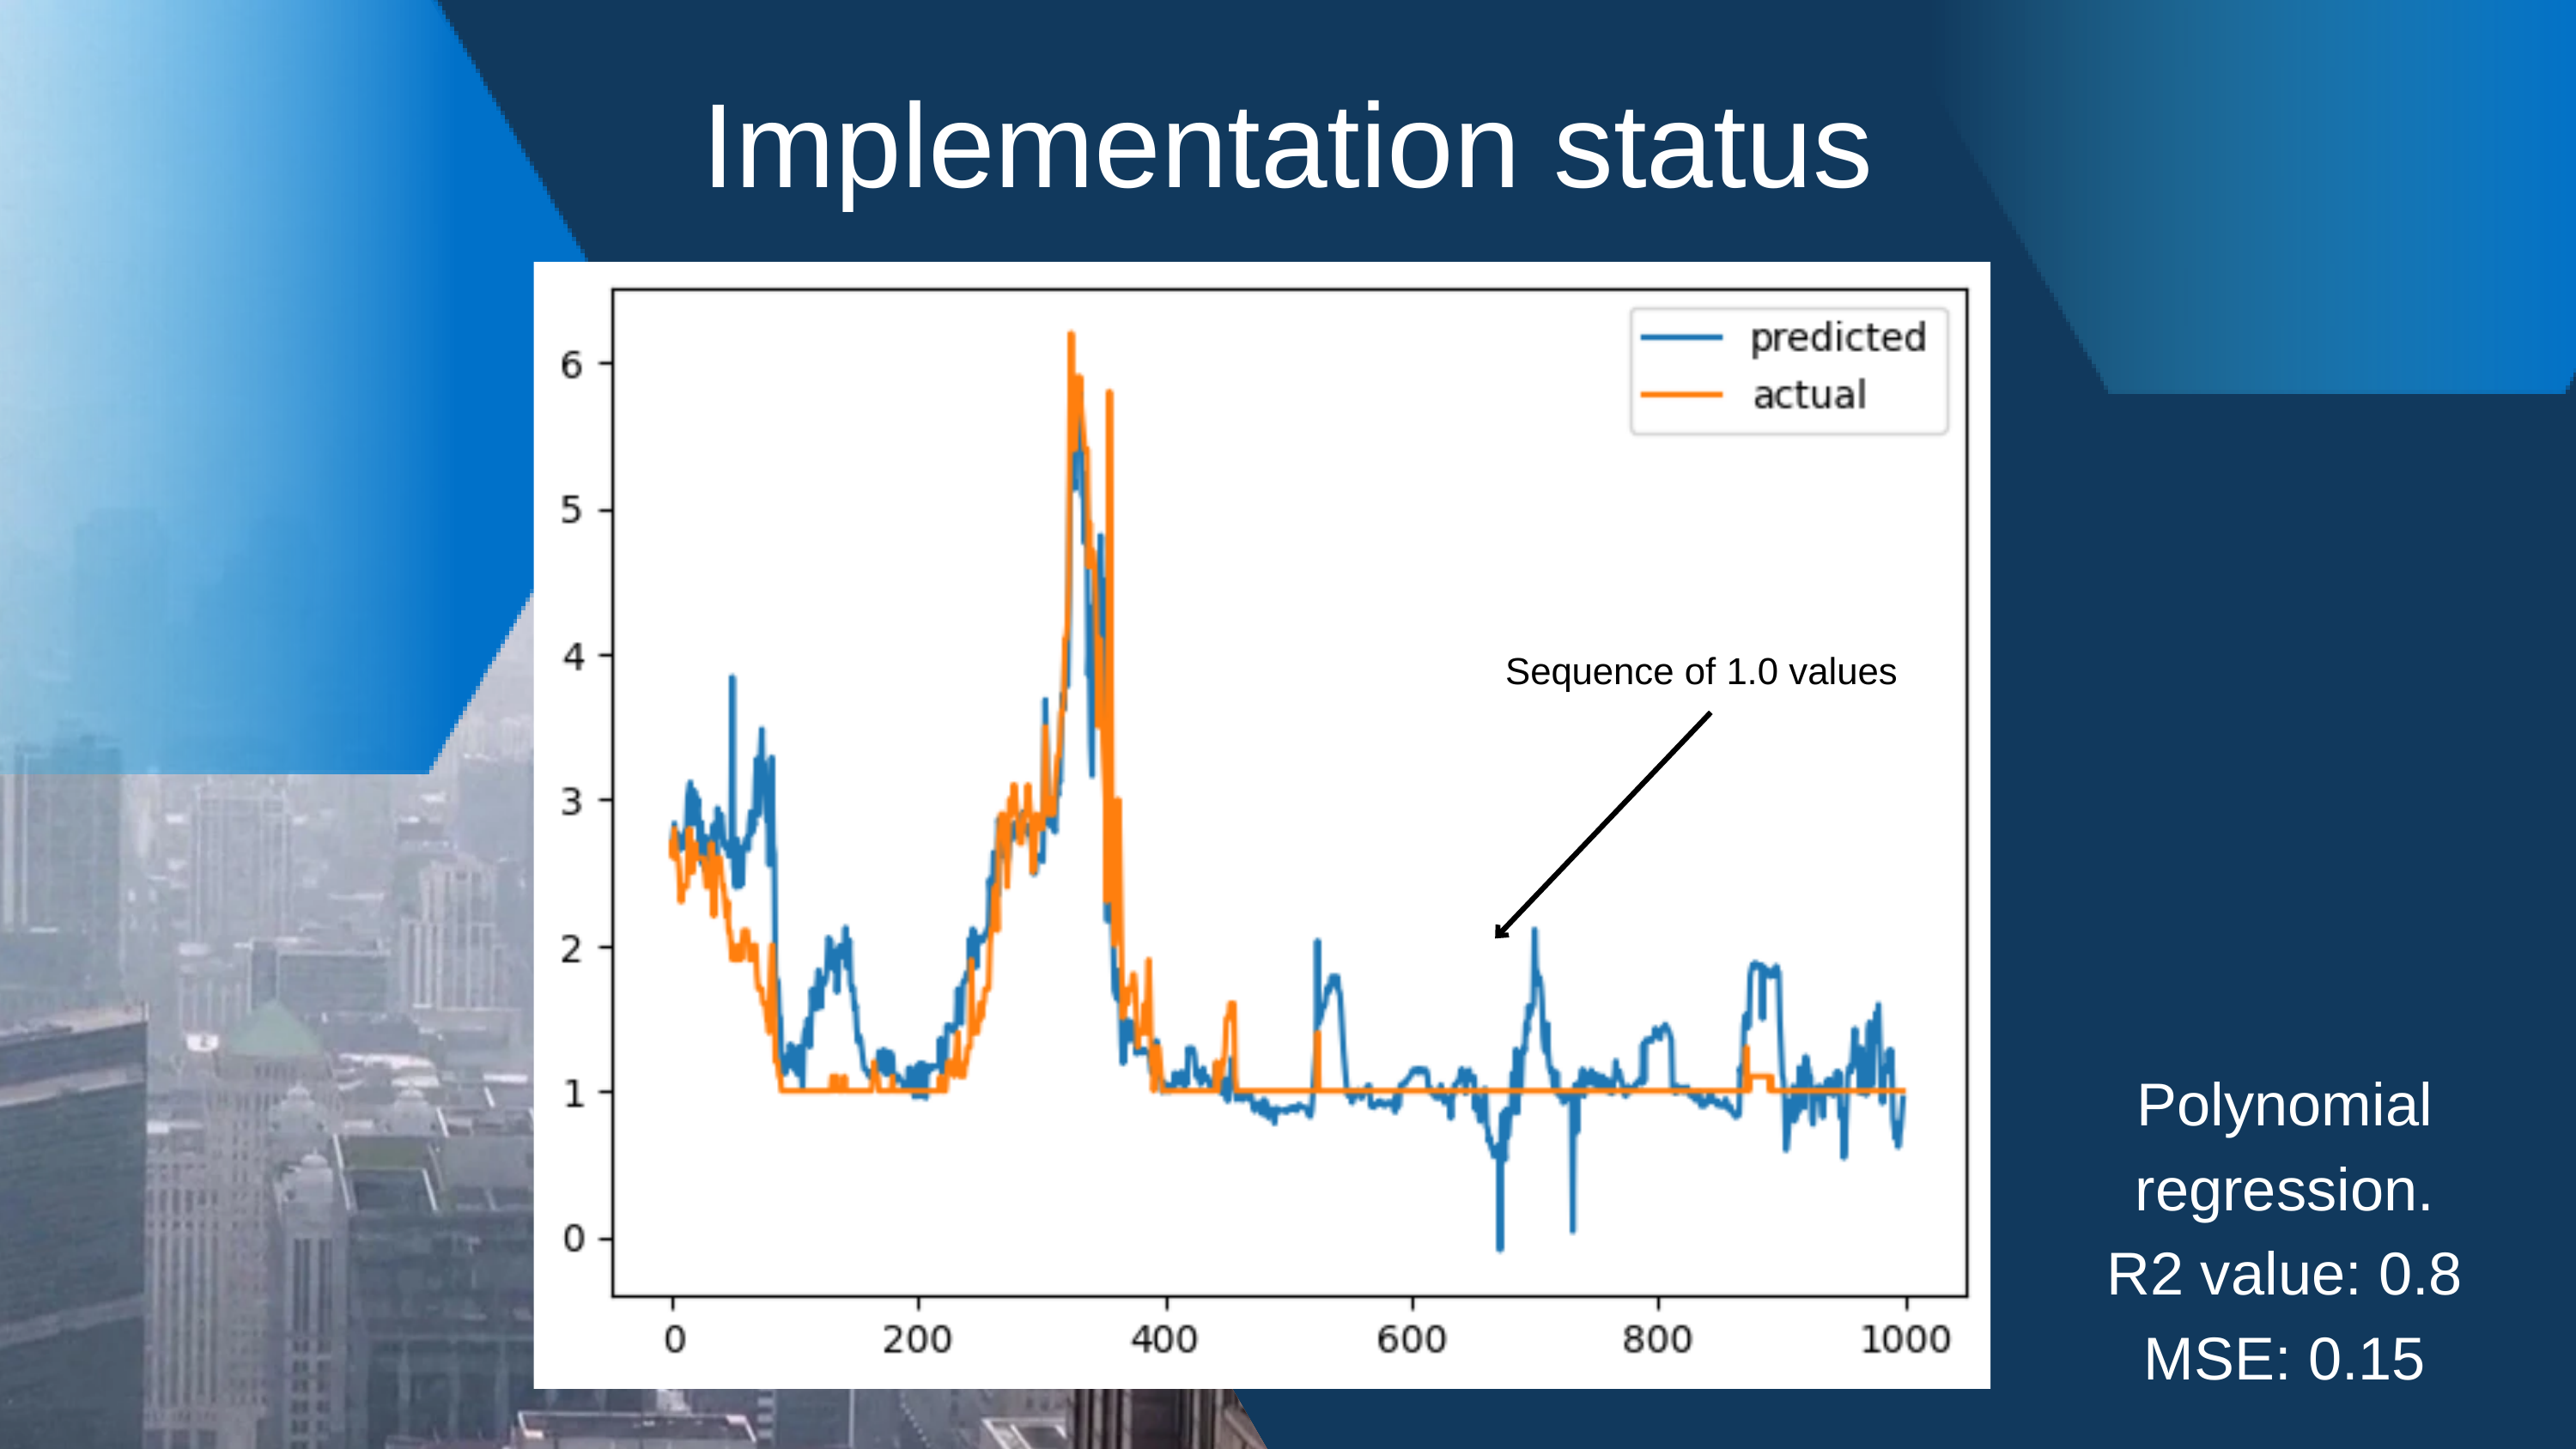

Implementation status

Sequence of 1.0 values

Polynomial regression.
R2 value: 0.8
MSE: 0.15